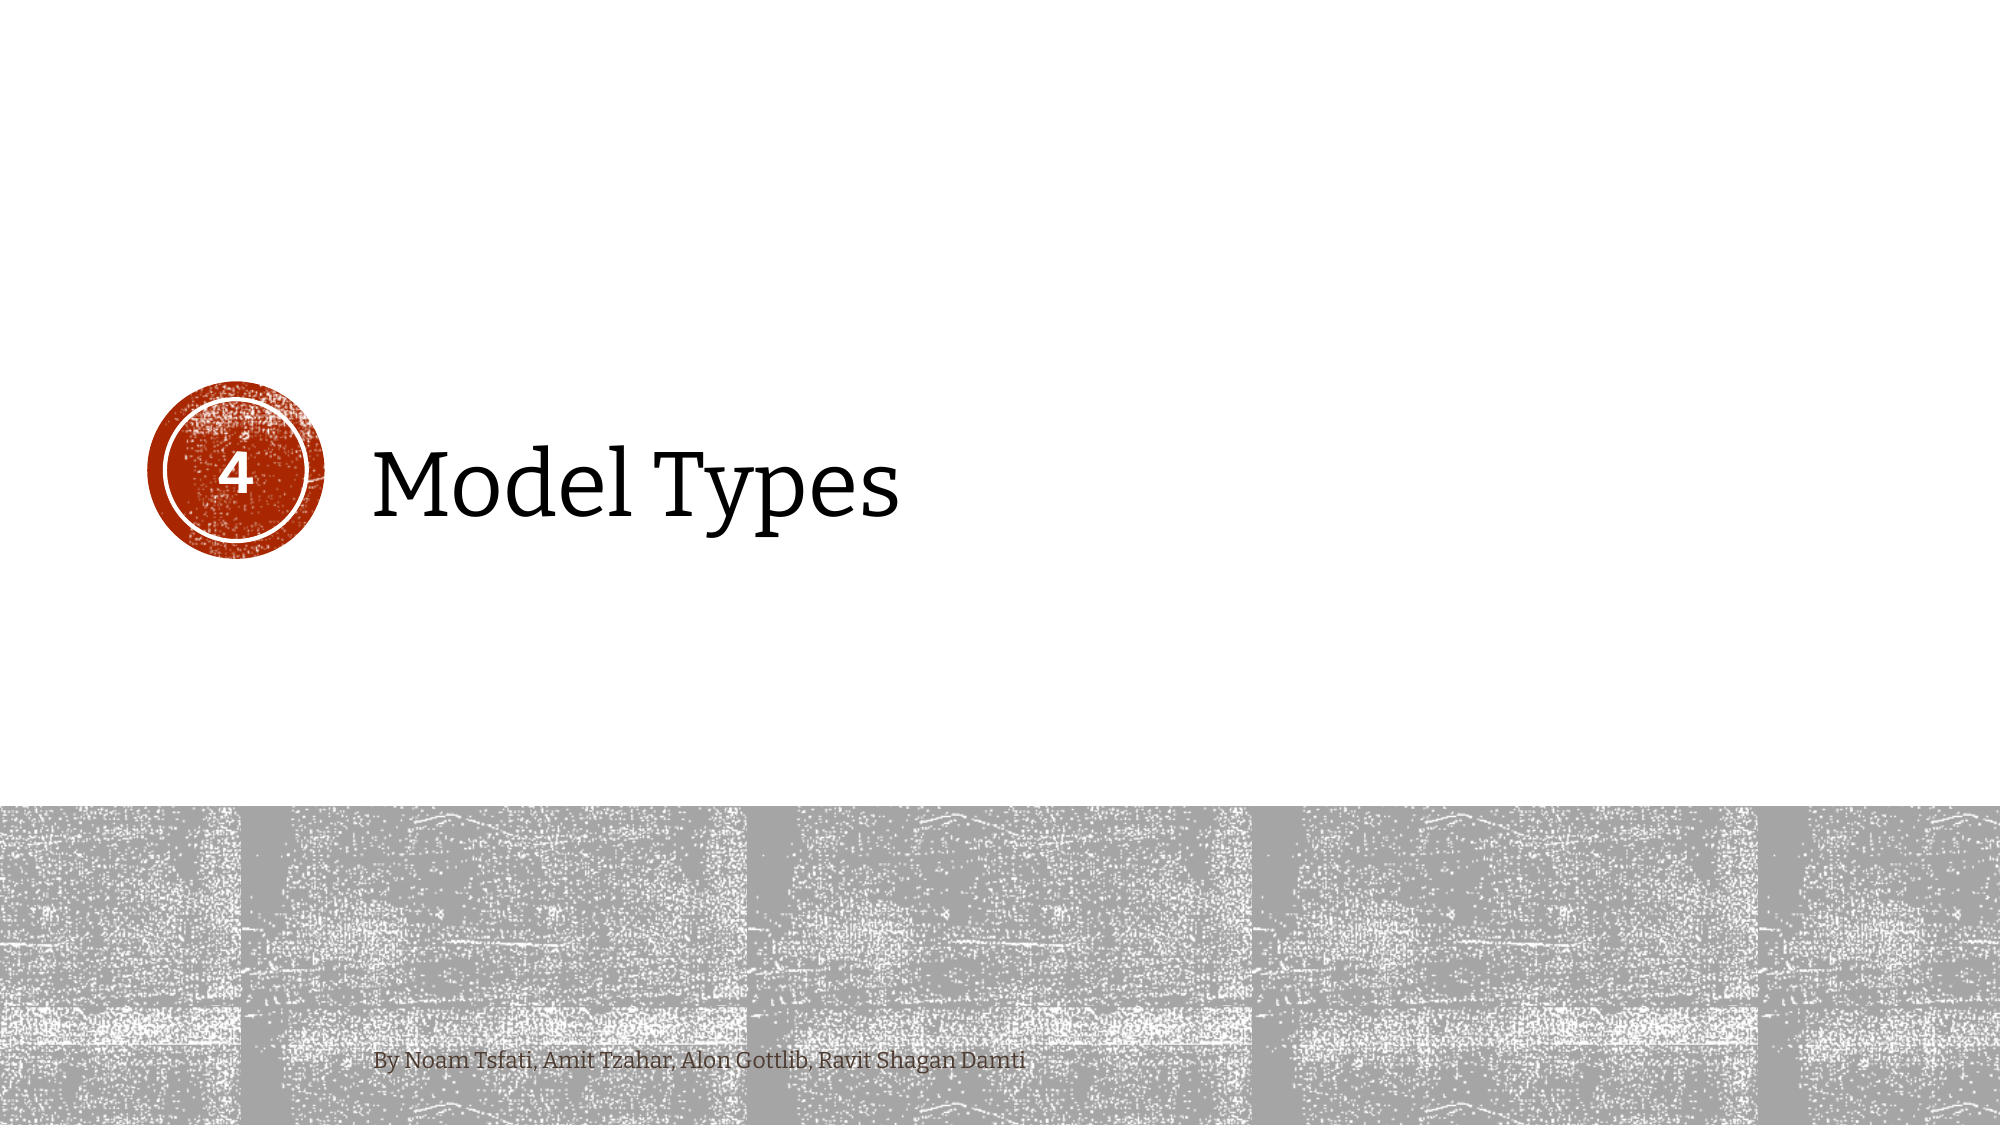

# Model Types
4
By Noam Tsfati, Amit Tzahar, Alon Gottlib, Ravit Shagan Damti